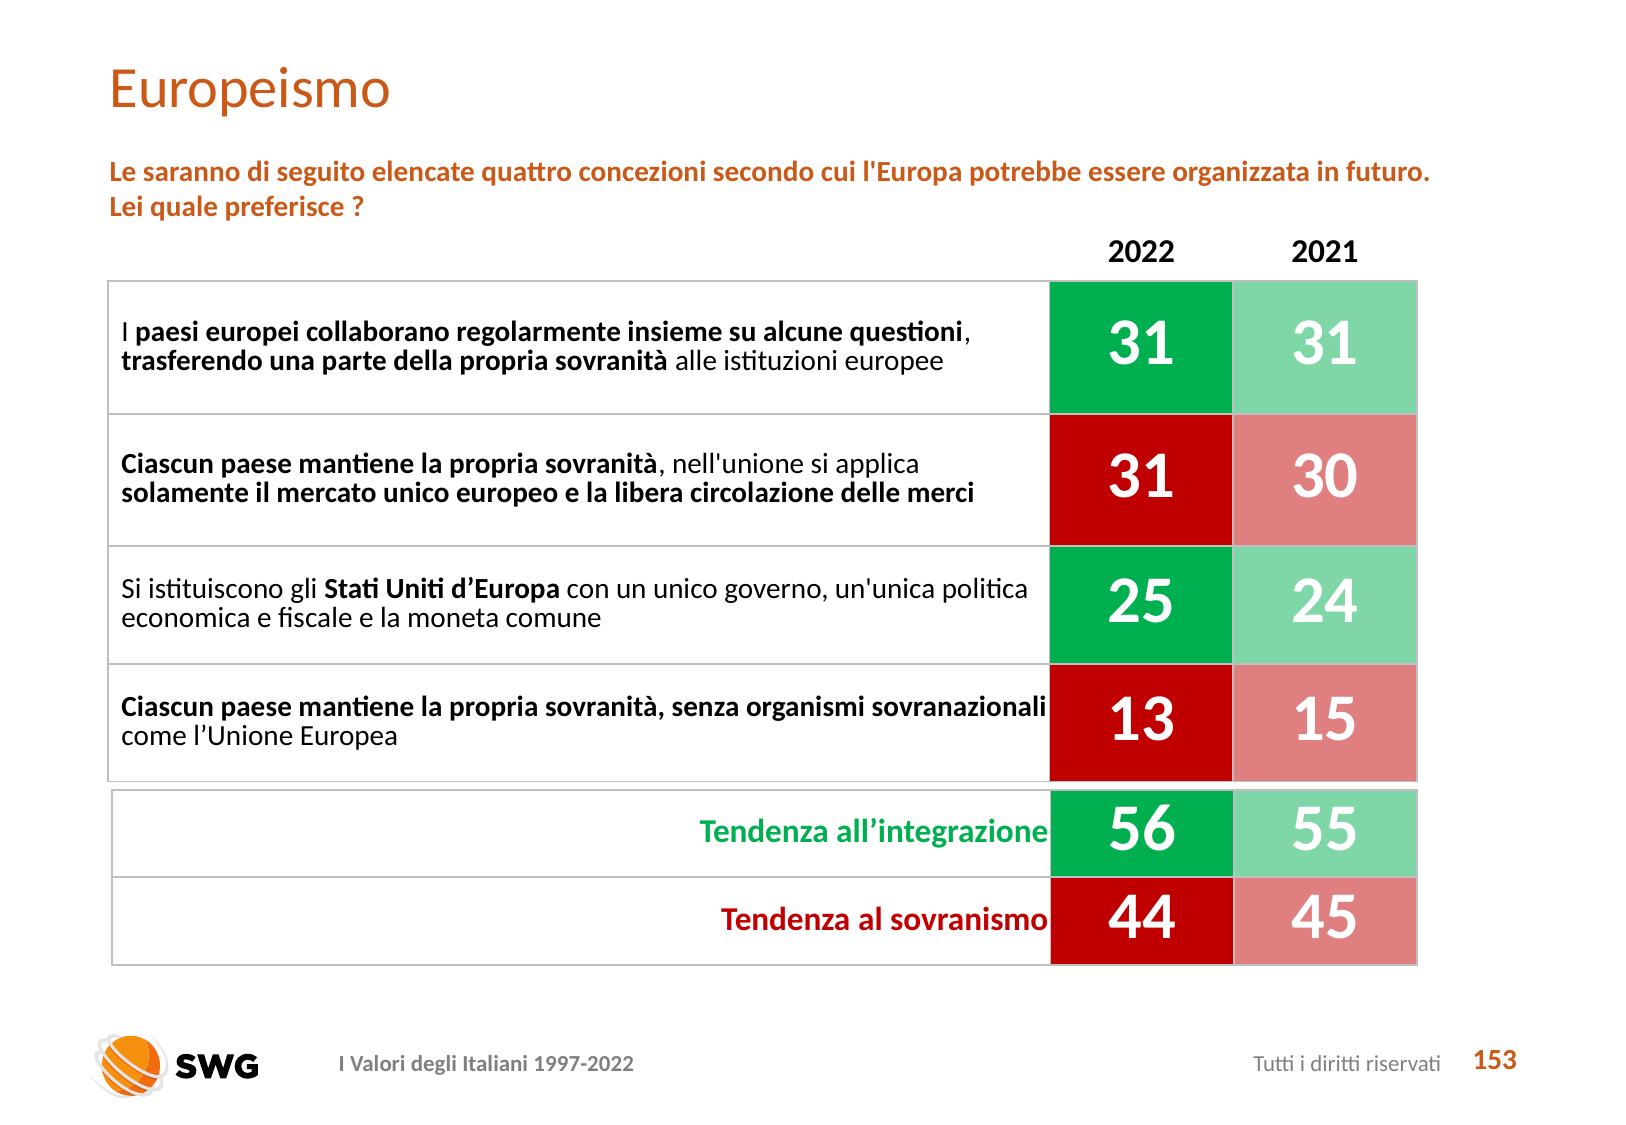

# Europeismo
Le saranno di seguito elencate quattro concezioni secondo cui l'Europa potrebbe essere organizzata in futuro.
Lei quale preferisce ?
|  | 2022 | 2021 |
| --- | --- | --- |
| I paesi europei collaborano regolarmente insieme su alcune questioni, trasferendo una parte della propria sovranità alle istituzioni europee | 31 | 31 |
| Ciascun paese mantiene la propria sovranità, nell'unione si applica solamente il mercato unico europeo e la libera circolazione delle merci | 31 | 30 |
| Si istituiscono gli Stati Uniti d’Europa con un unico governo, un'unica politica economica e fiscale e la moneta comune | 25 | 24 |
| Ciascun paese mantiene la propria sovranità, senza organismi sovranazionali come l’Unione Europea | 13 | 15 |
| Tendenza all’integrazione | 56 | 55 |
| --- | --- | --- |
| Tendenza al sovranismo | 44 | 45 |
153